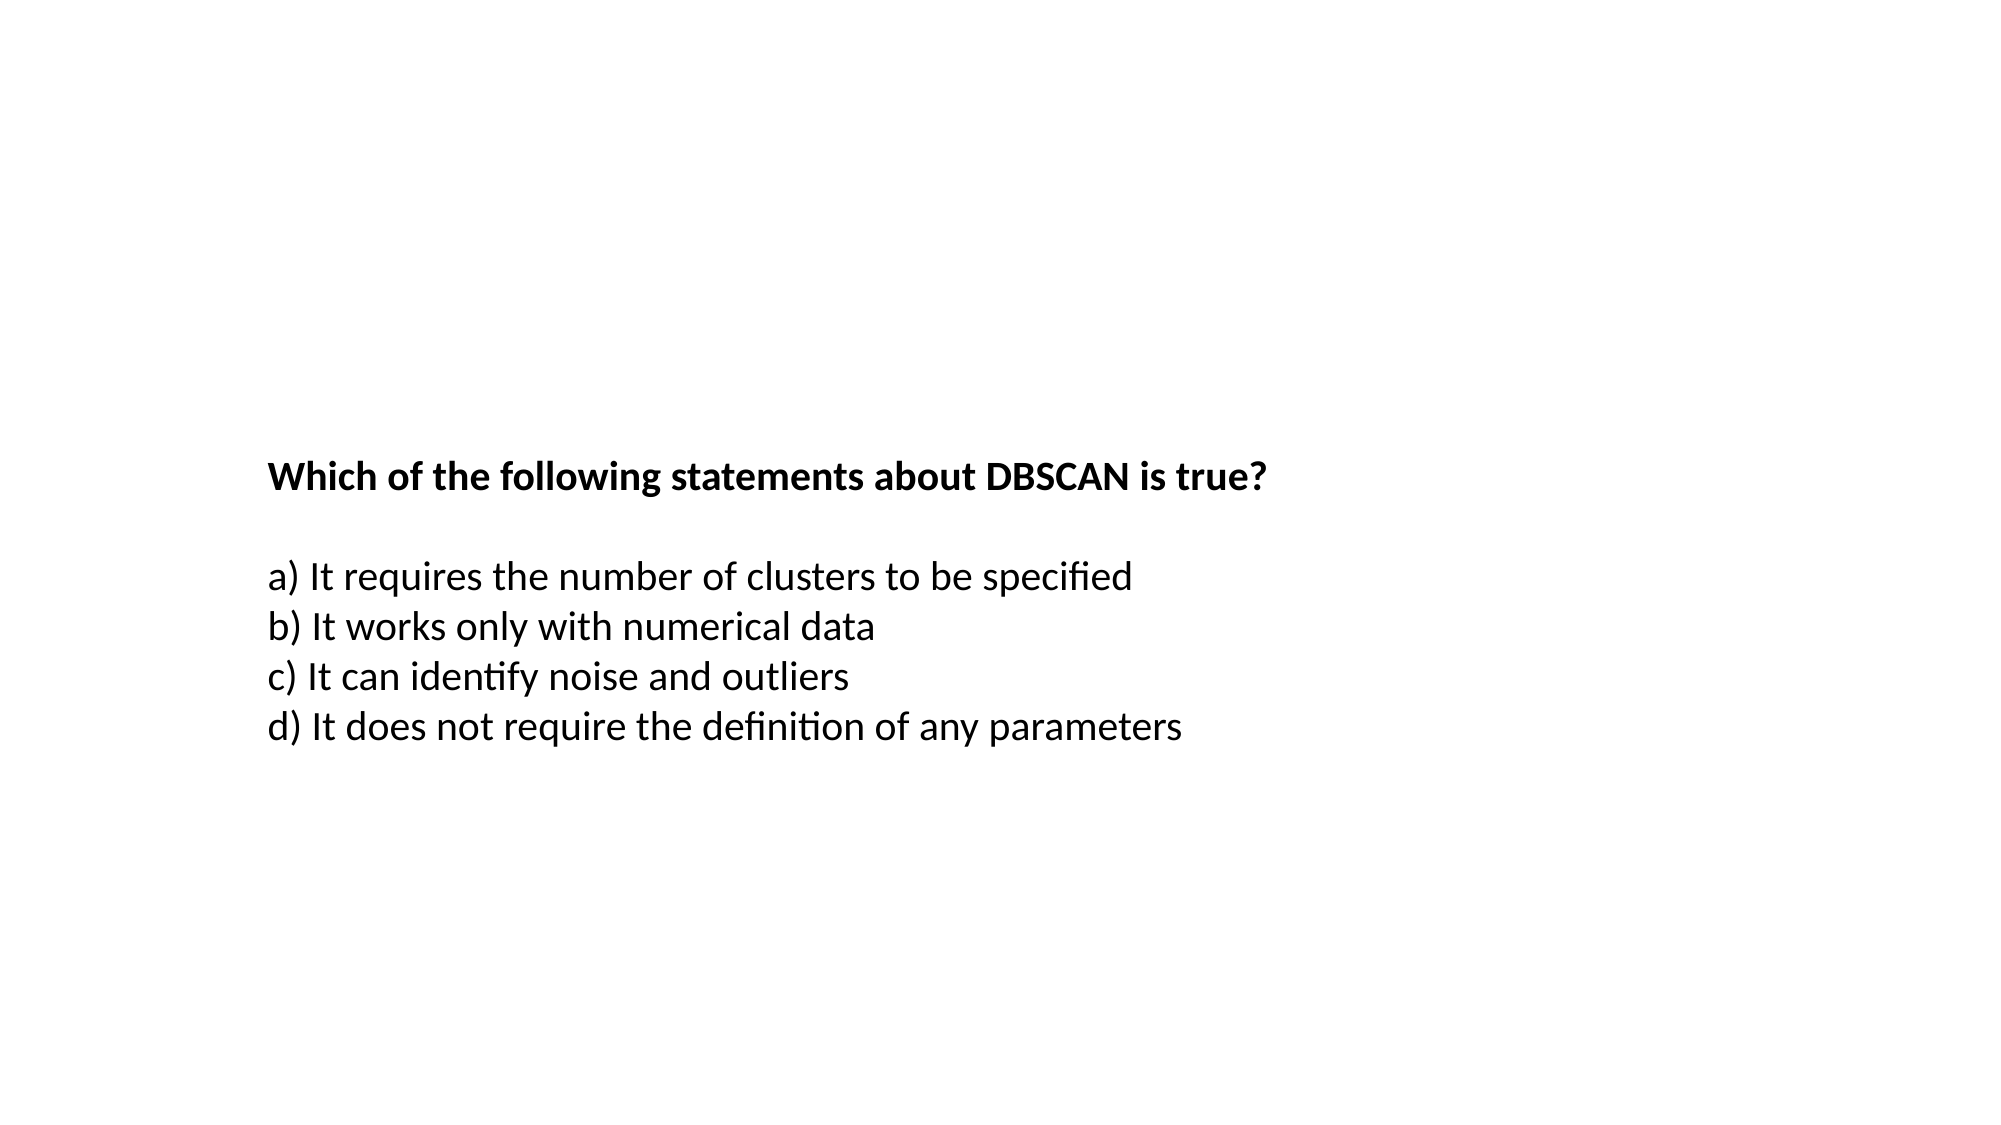

Which of the following statements about DBSCAN is true?

a) It requires the number of clusters to be specified
b) It works only with numerical data
c) It can identify noise and outliers
d) It does not require the definition of any parameters